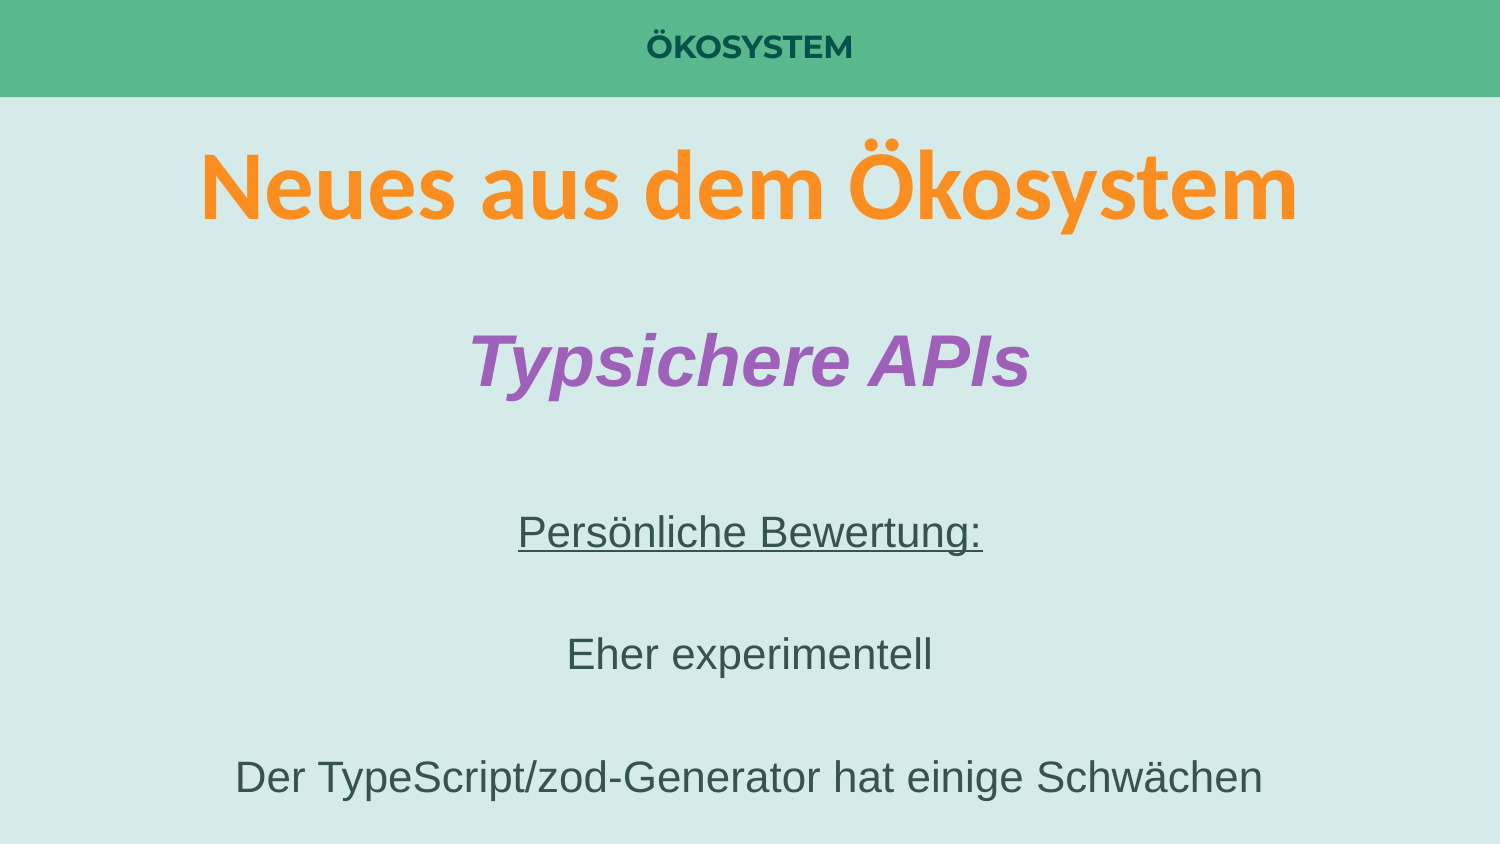

# Ökosystem
Neues aus dem Ökosystem

Typsichere APIs

Persönliche Bewertung:

Eher experimentell

Der TypeScript/zod-Generator hat einige Schwächen